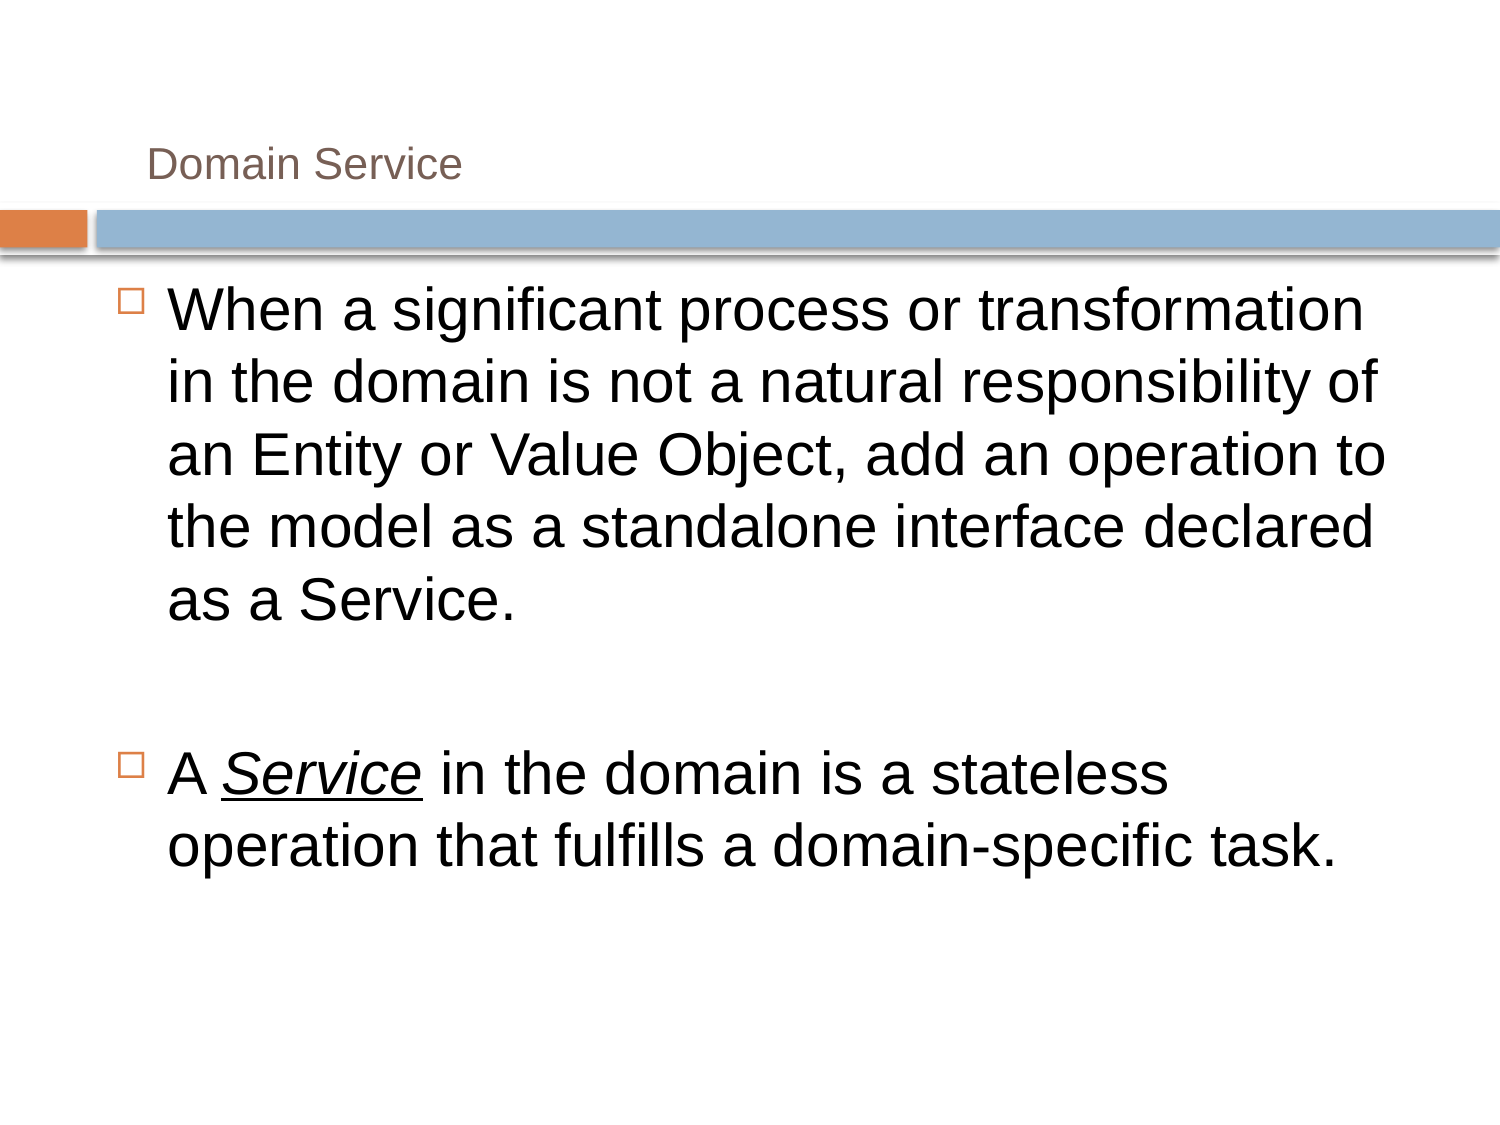

# Domain Service
When a significant process or transformation in the domain is not a natural responsibility of an Entity or Value Object, add an operation to the model as a standalone interface declared as a Service.

A Service in the domain is a stateless operation that fulfills a domain-specific task.